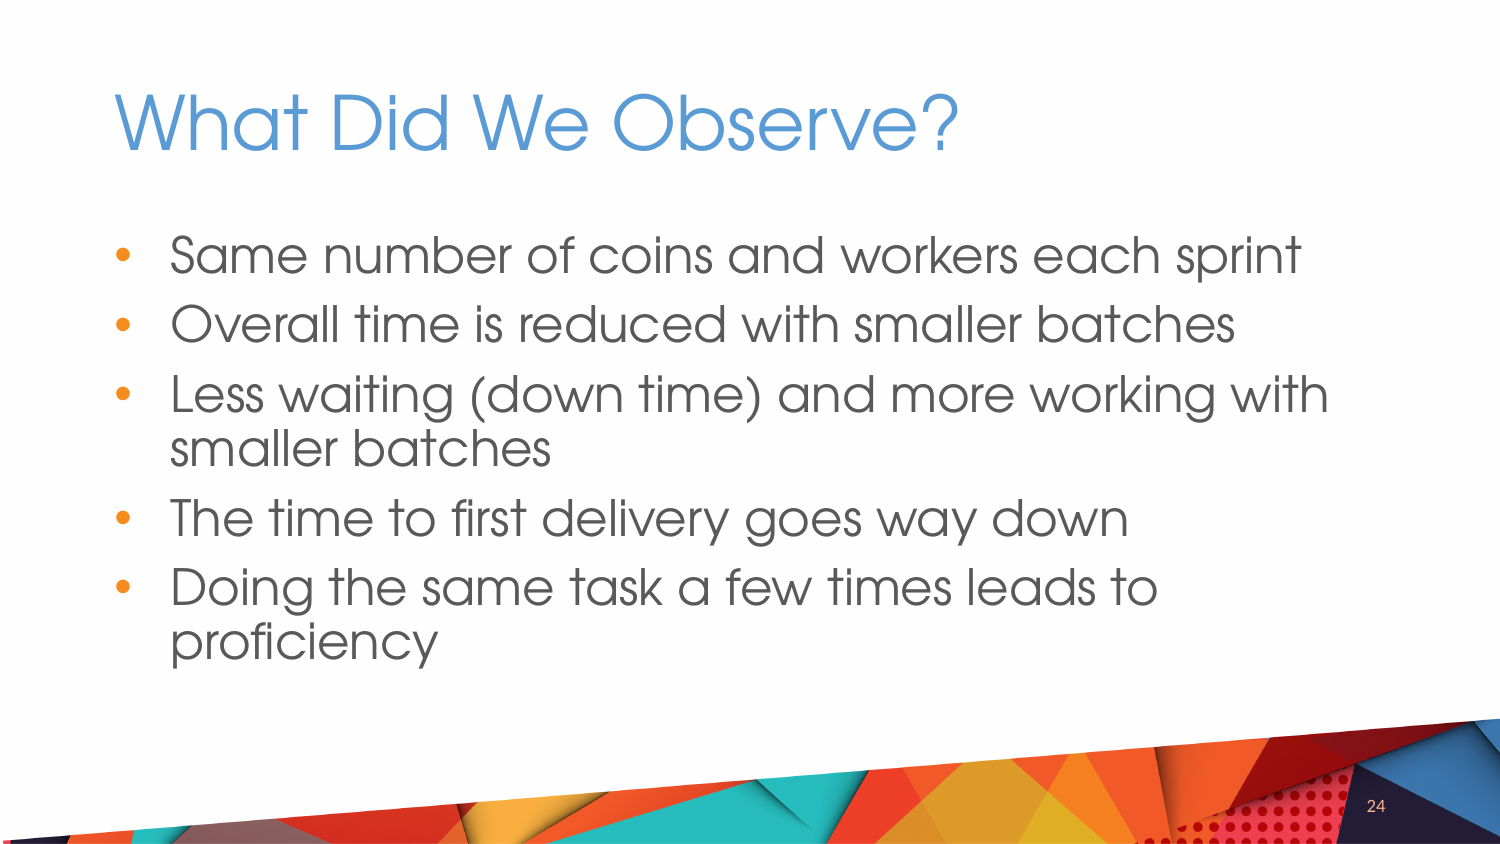

# What Did We Observe?
Same number of coins and workers each sprint
Overall time is reduced with smaller batches
Less waiting (down time) and more working with smaller batches
The time to first delivery goes way down
Doing the same task a few times leads to proficiency

24